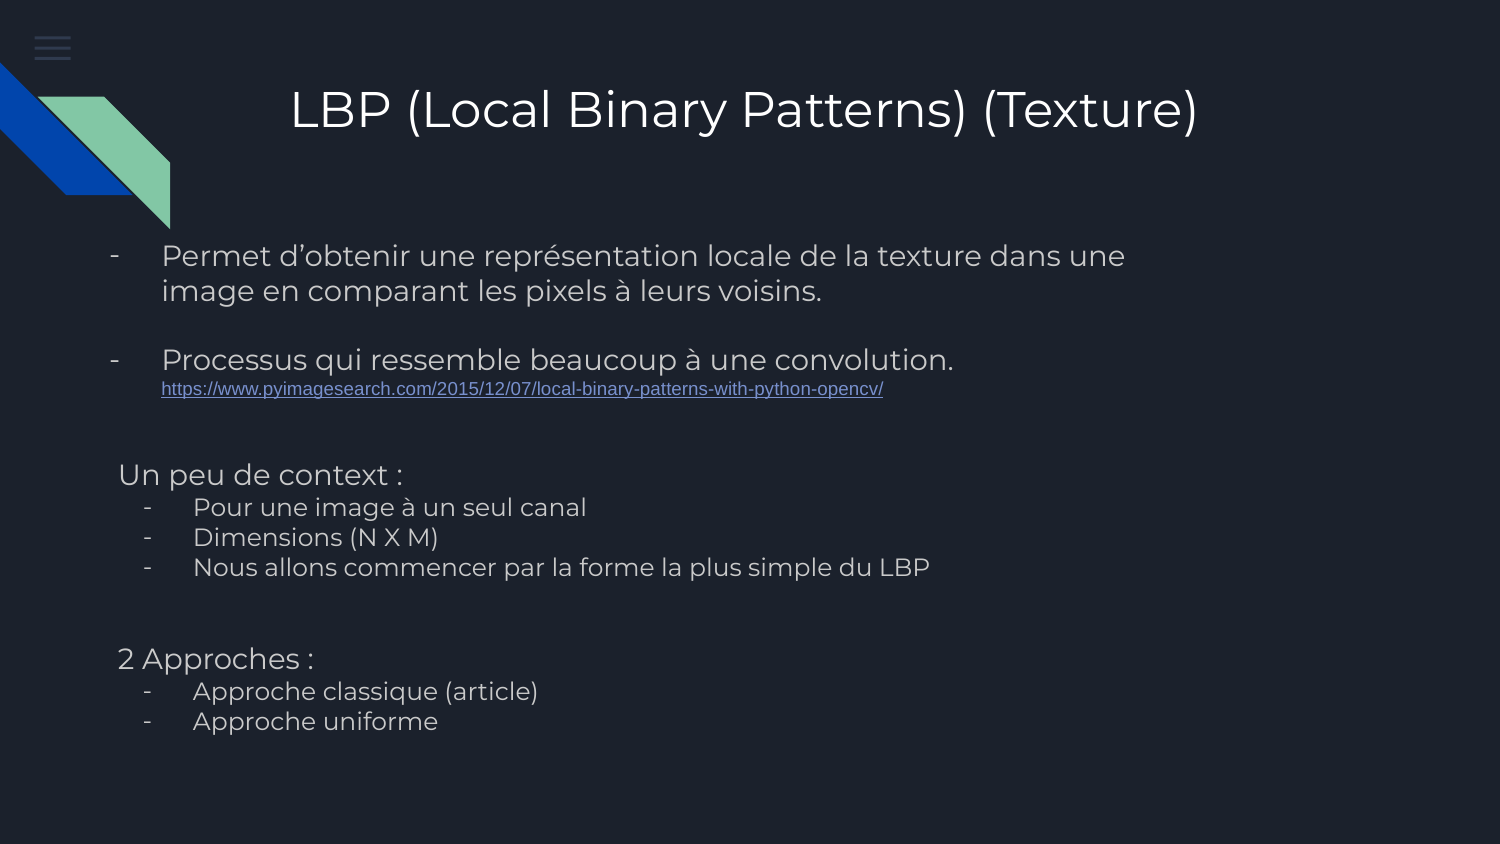

# LBP (Local Binary Patterns) (Texture)
Permet d’obtenir une représentation locale de la texture dans une image en comparant les pixels à leurs voisins.

Processus qui ressemble beaucoup à une convolution.
https://www.pyimagesearch.com/2015/12/07/local-binary-patterns-with-python-opencv/
Un peu de context :
Pour une image à un seul canal
Dimensions (N X M)
Nous allons commencer par la forme la plus simple du LBP
2 Approches :
Approche classique (article)
Approche uniforme